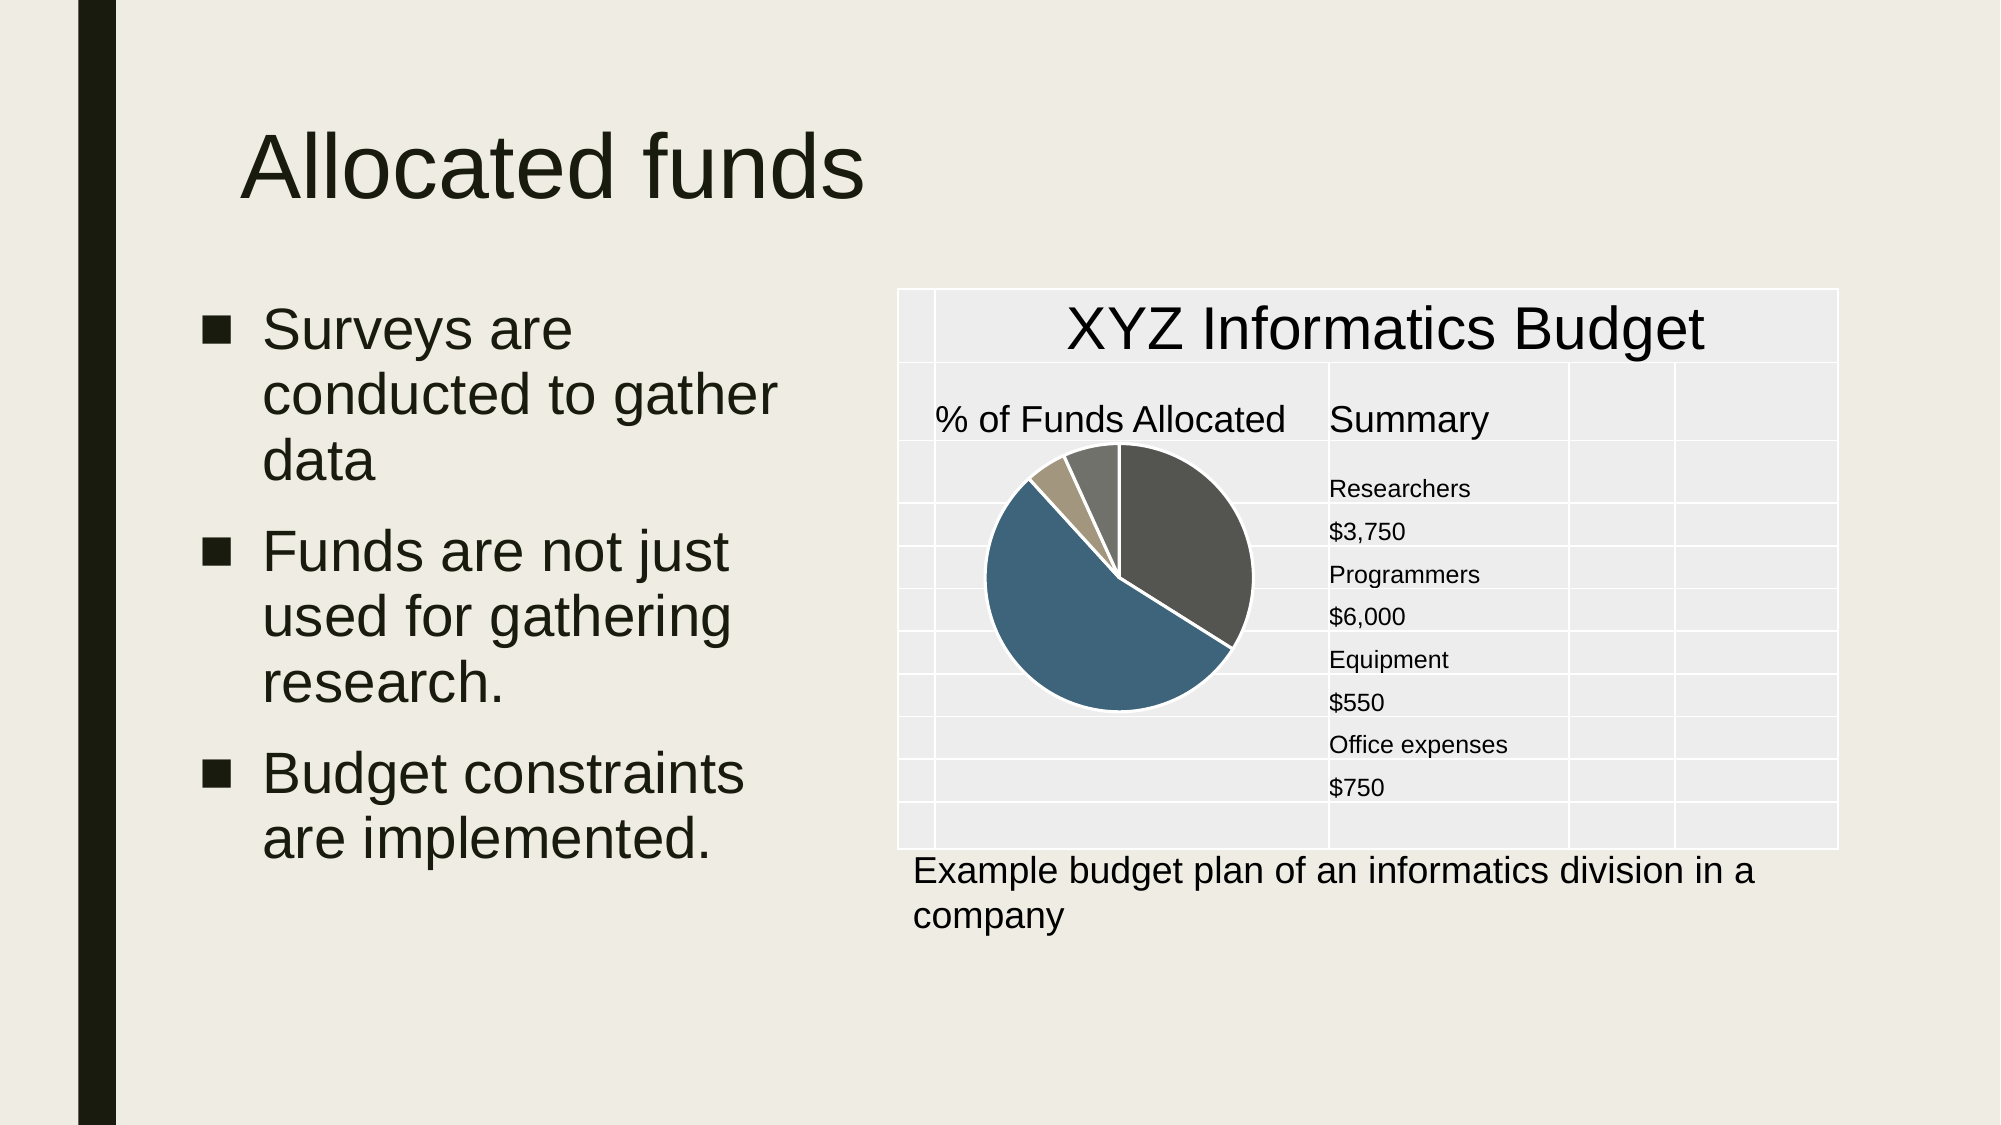

# Allocated funds
Surveys are conducted to gather data
Funds are not just used for gathering research.
Budget constraints are implemented.
|  | XYZ Informatics Budget |  |  |  |
| --- | --- | --- | --- | --- |
|  | % of Funds Allocated | Summary |  |  |
|  |  | Researchers |  |  |
|  |  | $3,750 |  |  |
|  |  | Programmers |  |  |
|  |  | $6,000 |  |  |
|  |  | Equipment |  |  |
|  |  | $550 |  |  |
|  |  | Office expenses |  |  |
|  |  | $750 |  |  |
|  |  |  |  |  |

### Chart

| Category |  |  |  |
|---|---|---|---|
| XYZ Informatics Budget | None | None | None |
| % of Funds Allocated | 0.0 | None | None |
|  | 0.0 | None | None |
|  | 3750.0 | None | None |
|  | 0.0 | None | None |
|  | 6000.0 | None | None |
|  | 0.0 | None | None |
|  | 550.0 | None | None |
|  | 0.0 | None | None |
|  | 750.0 | None | None |
|  | None | None | None |
| Researchers | None | None | None |
Example budget plan of an informatics division in a company